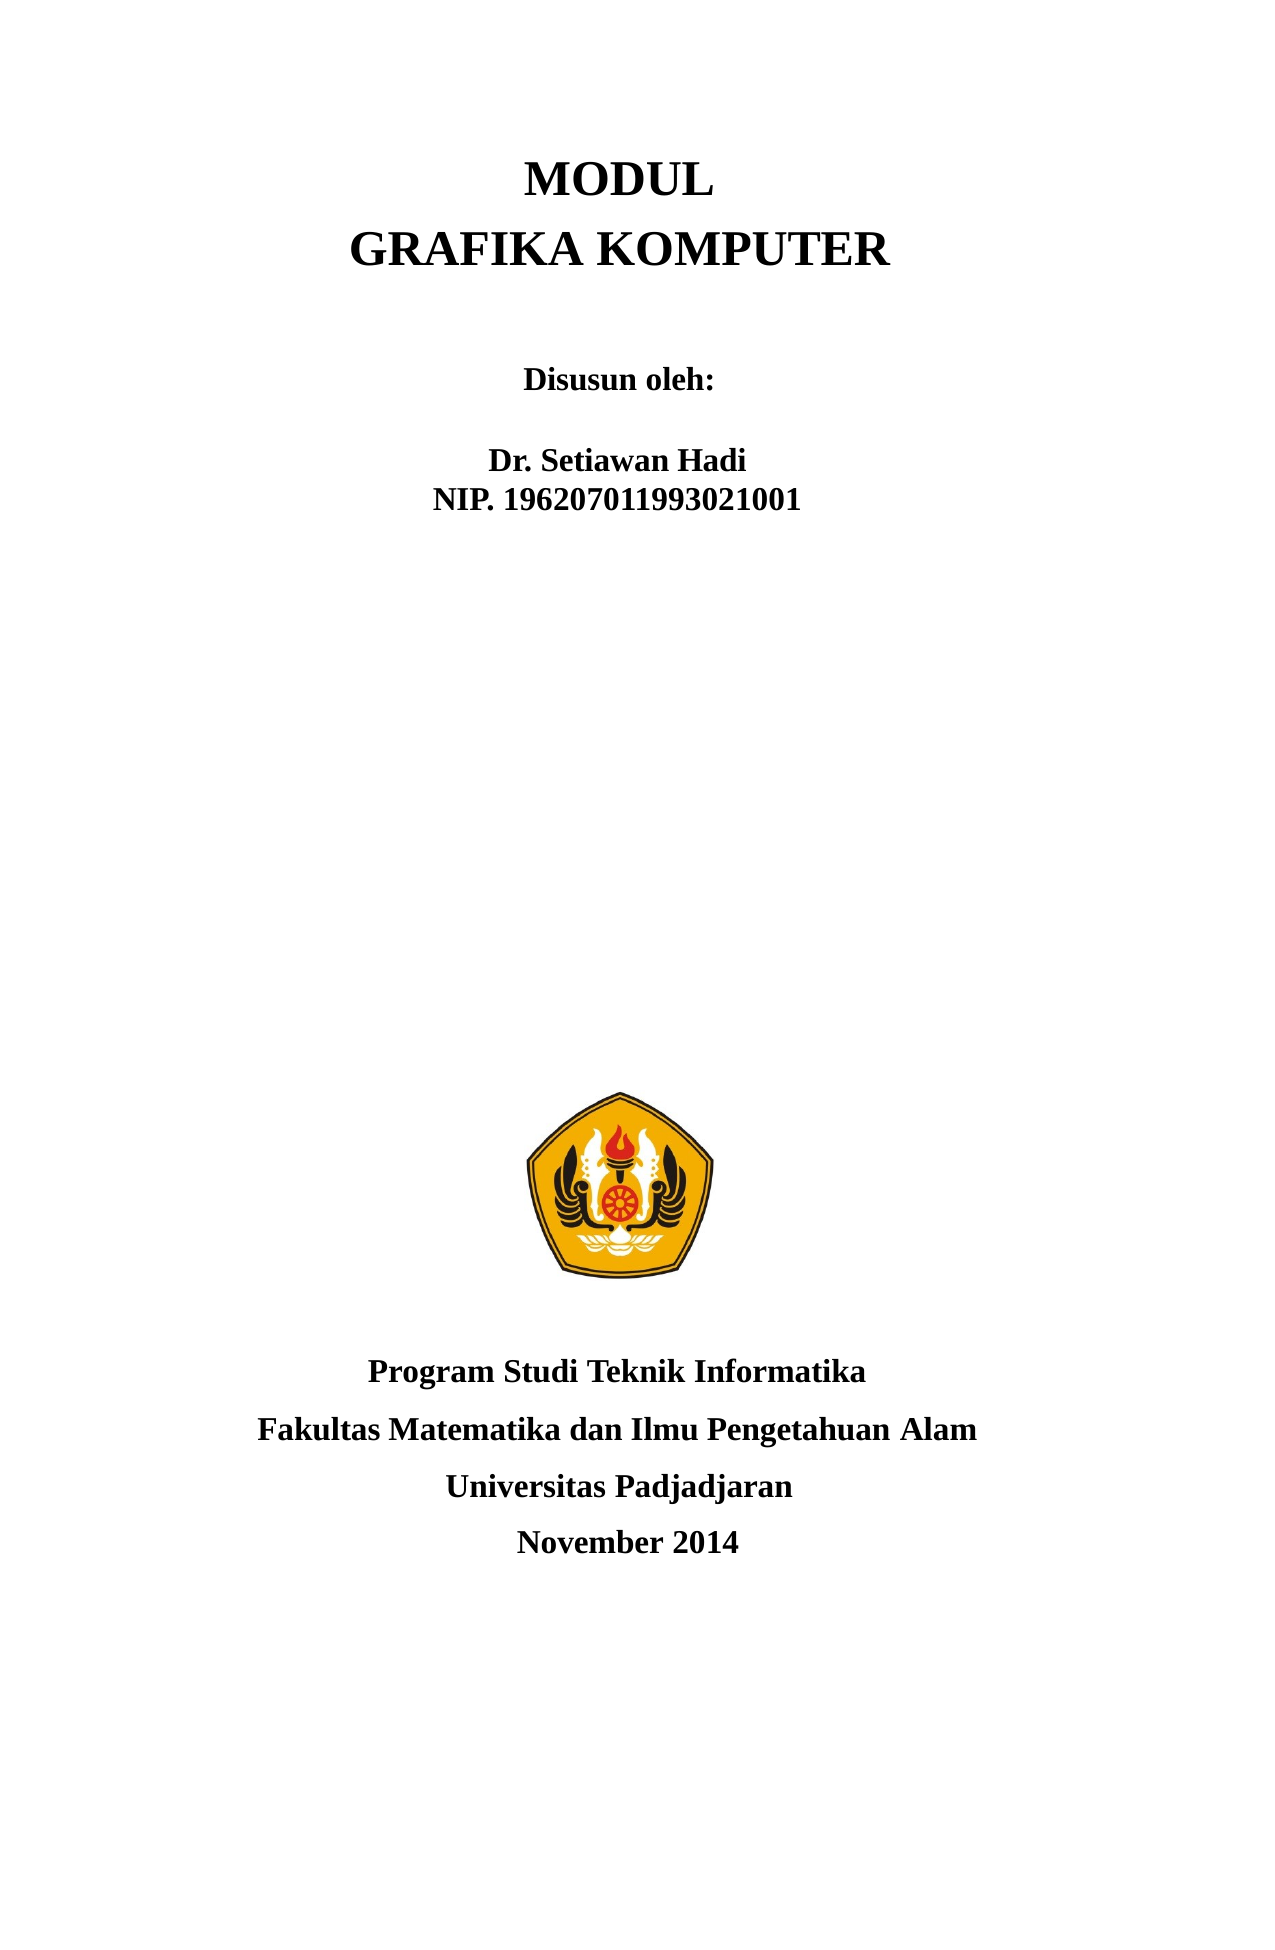

# MODUL  GRAFIKA KOMPUTER
Disusun oleh:

Dr. Setiawan Hadi  NIP. 196207011993021001

Program Studi Teknik Informatika  Fakultas Matematika dan Ilmu Pengetahuan Alam
Universitas Padjadjaran  November 2014